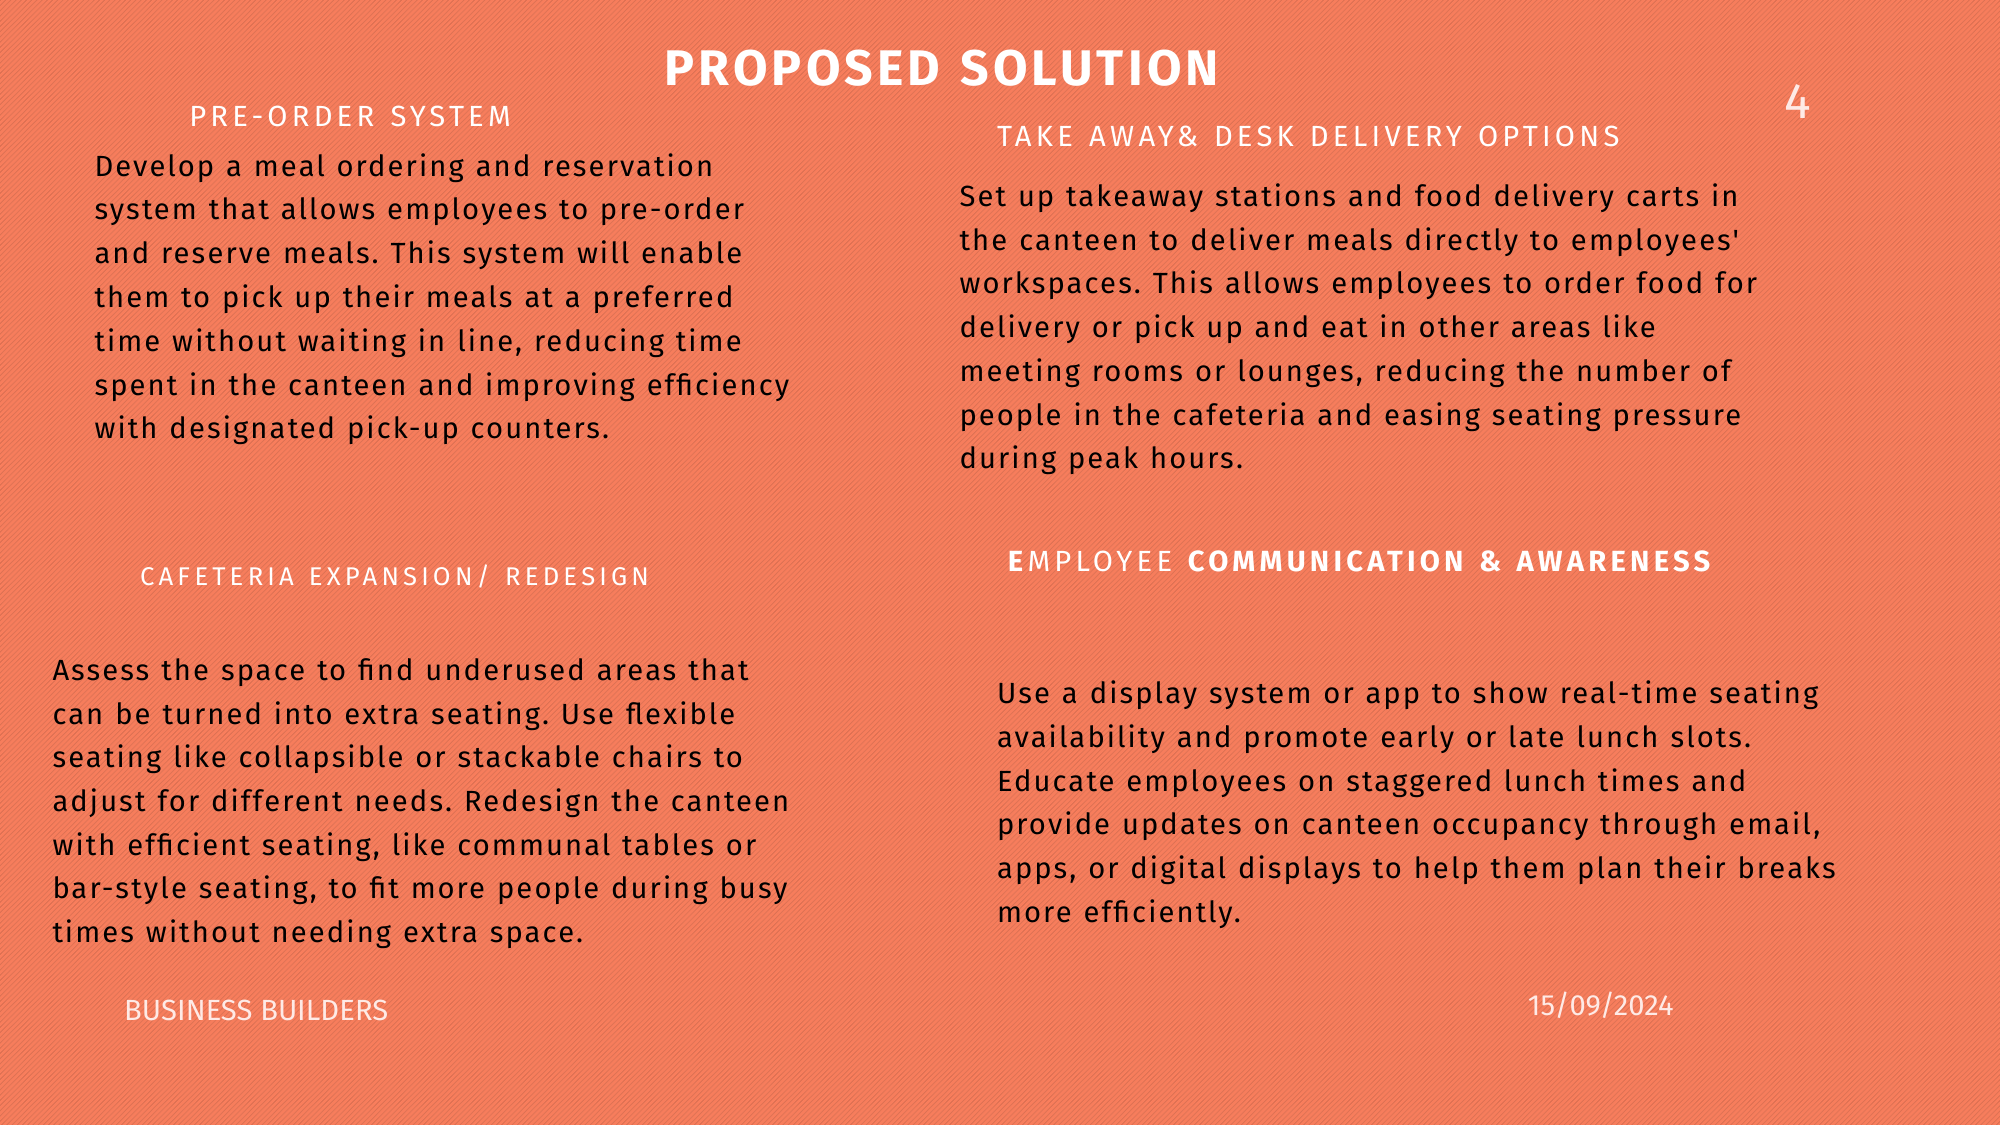

# Proposed SOLUTION
Pre-Order system
4
Take away& Desk delivery options
Develop a meal ordering and reservation system that allows employees to pre-order and reserve meals. This system will enable them to pick up their meals at a preferred time without waiting in line, reducing time spent in the canteen and improving efficiency with designated pick-up counters.
Set up takeaway stations and food delivery carts in the canteen to deliver meals directly to employees' workspaces. This allows employees to order food for delivery or pick up and eat in other areas like meeting rooms or lounges, reducing the number of people in the cafeteria and easing seating pressure during peak hours.

Cafeteria expansion/ redesign

EMPLOYEE COMMUNICATION & AWARENESS
Assess the space to find underused areas that can be turned into extra seating. Use flexible seating like collapsible or stackable chairs to adjust for different needs. Redesign the canteen with efficient seating, like communal tables or bar-style seating, to fit more people during busy times without needing extra space.

Use a display system or app to show real-time seating availability and promote early or late lunch slots. Educate employees on staggered lunch times and provide updates on canteen occupancy through email, apps, or digital displays to help them plan their breaks more efficiently.

15/09/2024
BUSINESS BUILDERS